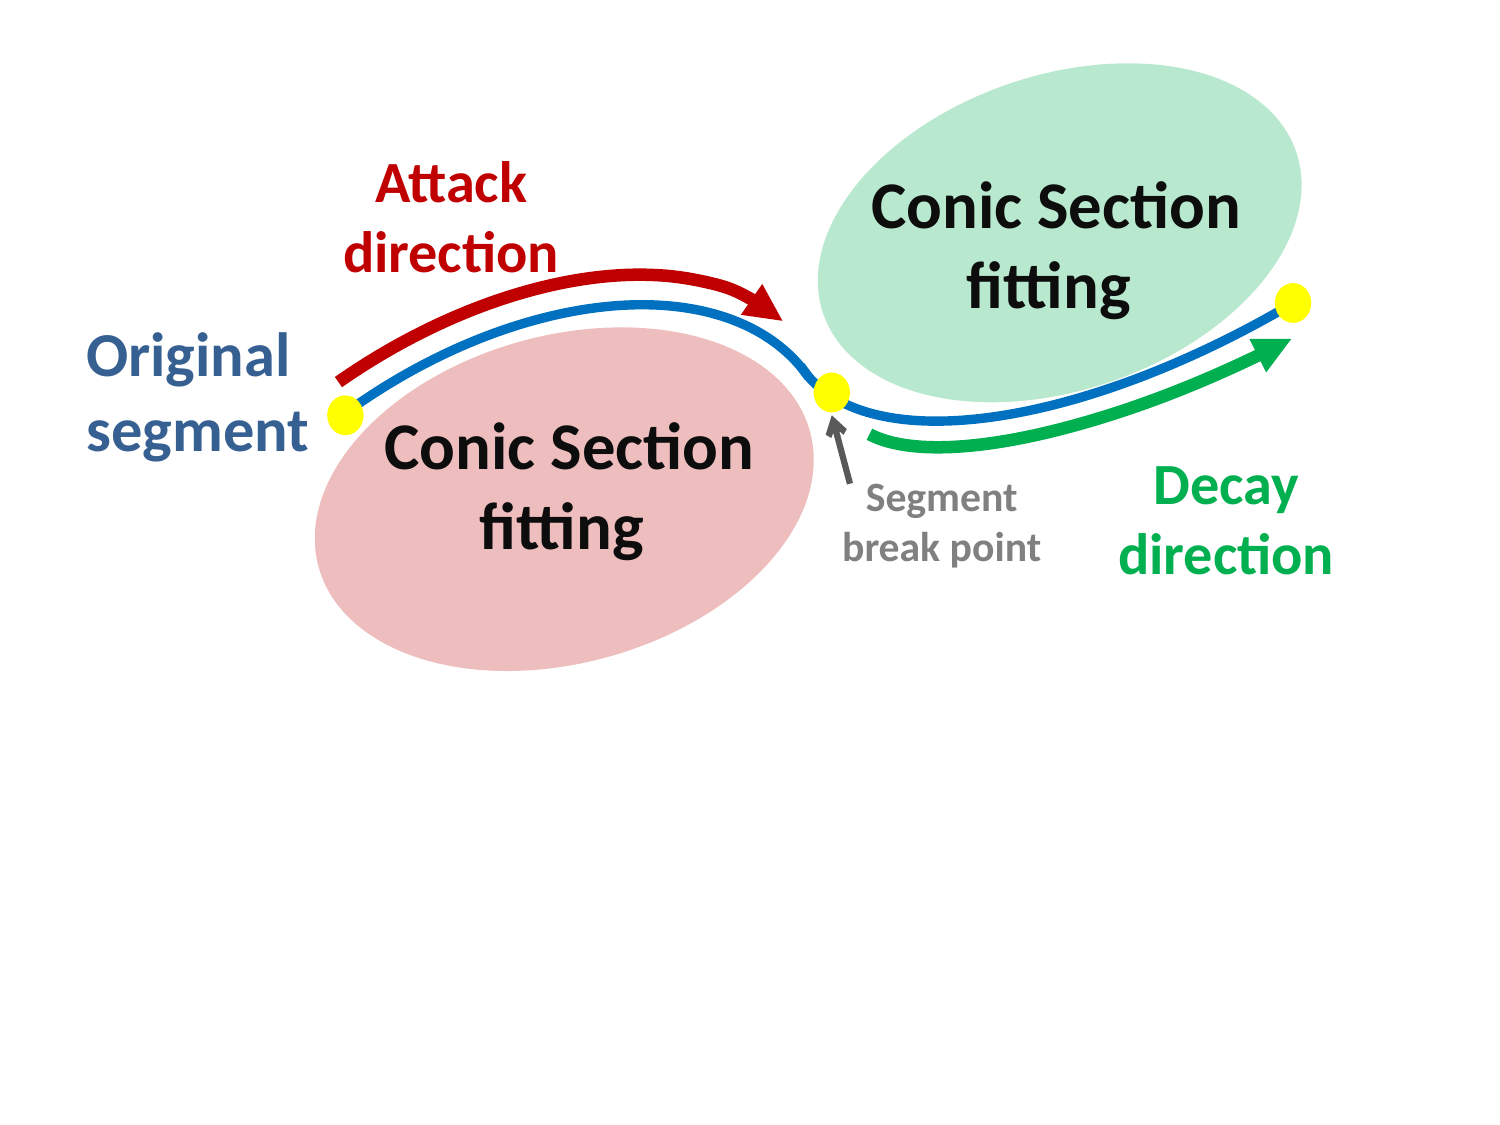

Conic Section fitting

Decay direction
Attack direction

Conic Section fitting
Original
segment

Segment break point